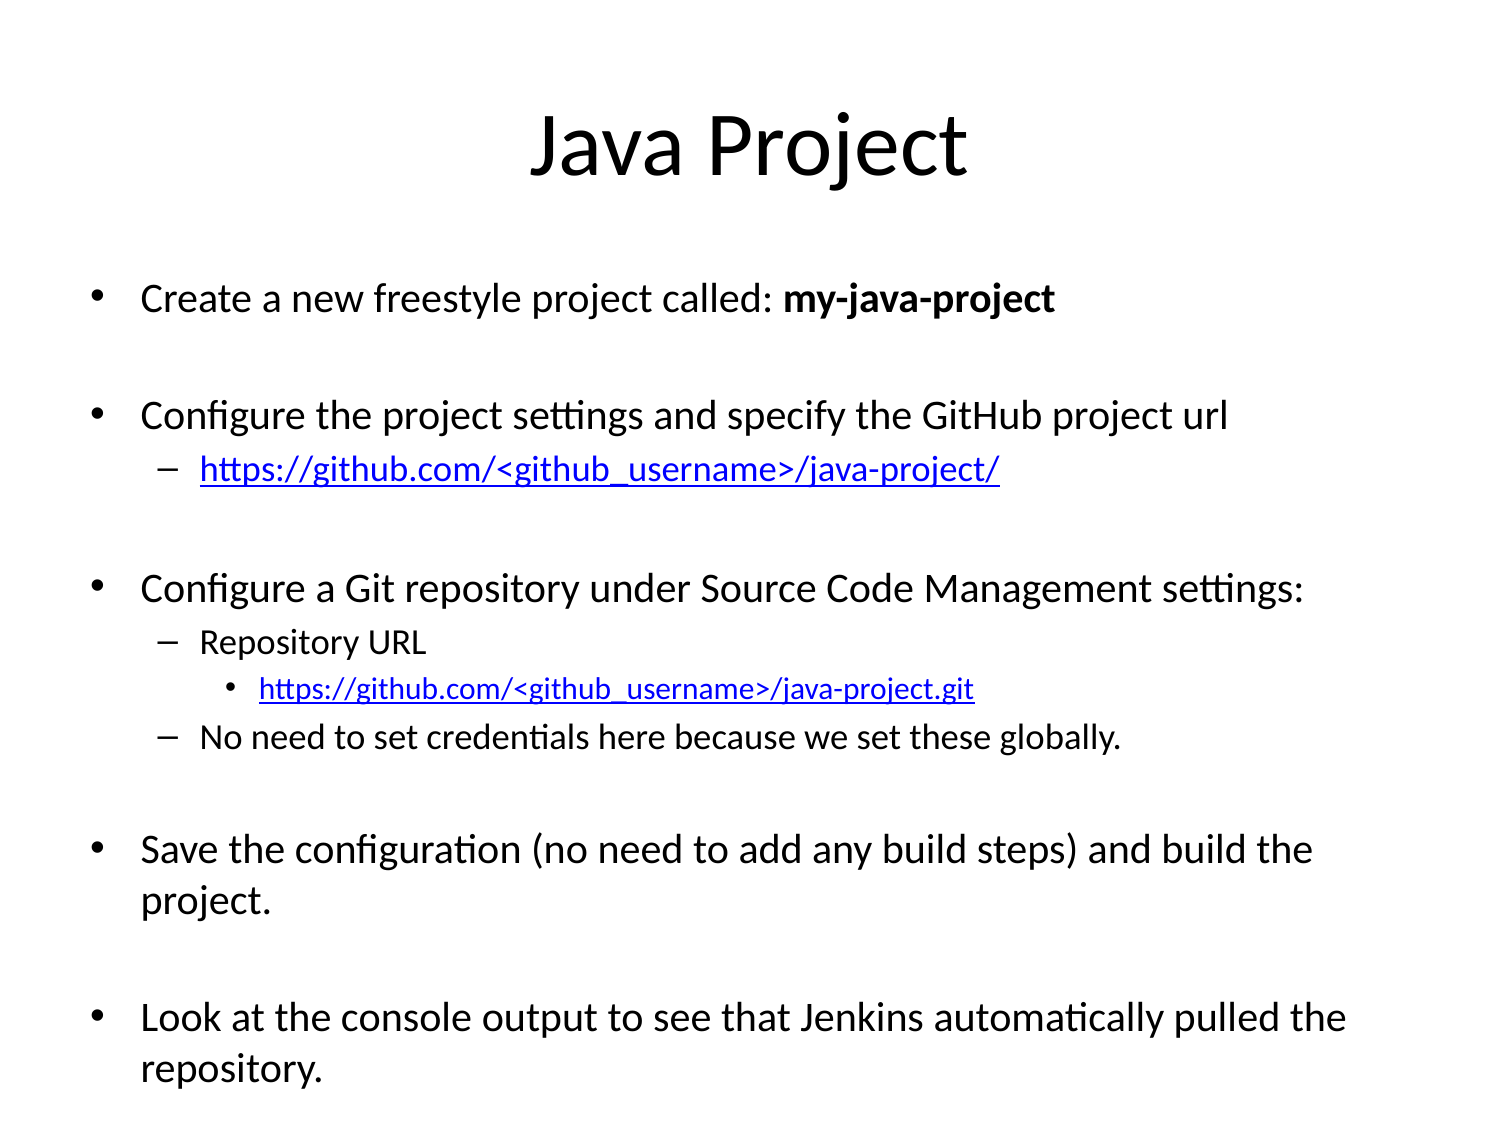

# Java Project
Create a new freestyle project called: my-java-project

Configure the project settings and specify the GitHub project url
https://github.com/<github_username>/java-project/

Configure a Git repository under Source Code Management settings:
Repository URL
https://github.com/<github_username>/java-project.git
No need to set credentials here because we set these globally.

Save the configuration (no need to add any build steps) and build the project.

Look at the console output to see that Jenkins automatically pulled the repository.